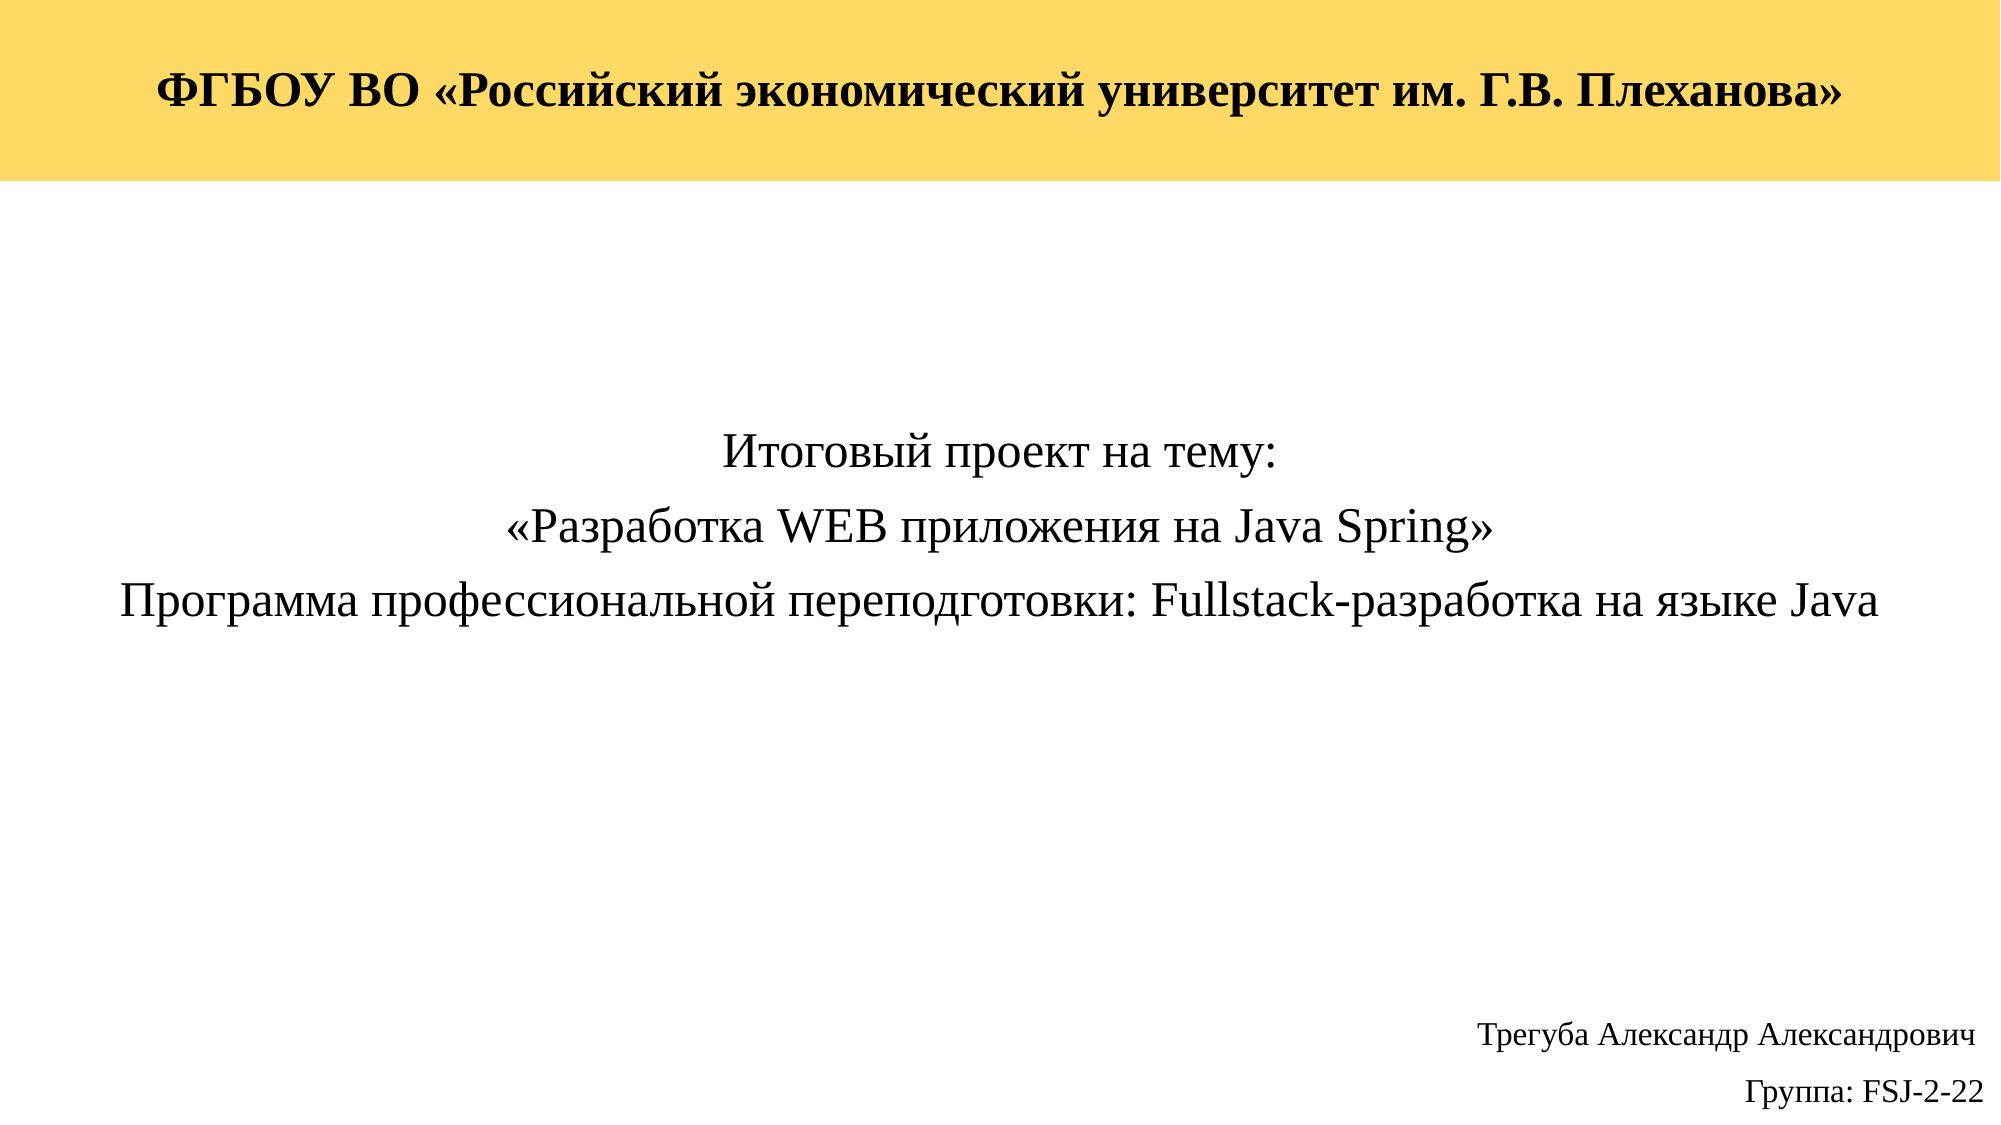

# ФГБОУ ВО «Российский экономический университет им. Г.В. Плеханова»
Итоговый проект на тему:
«Разработка WEB приложения на Java Spring»
Программа профессиональной переподготовки: Fullstack-разработка на языке Java
Трегуба Александр Александрович
Группа: FSJ-2-22